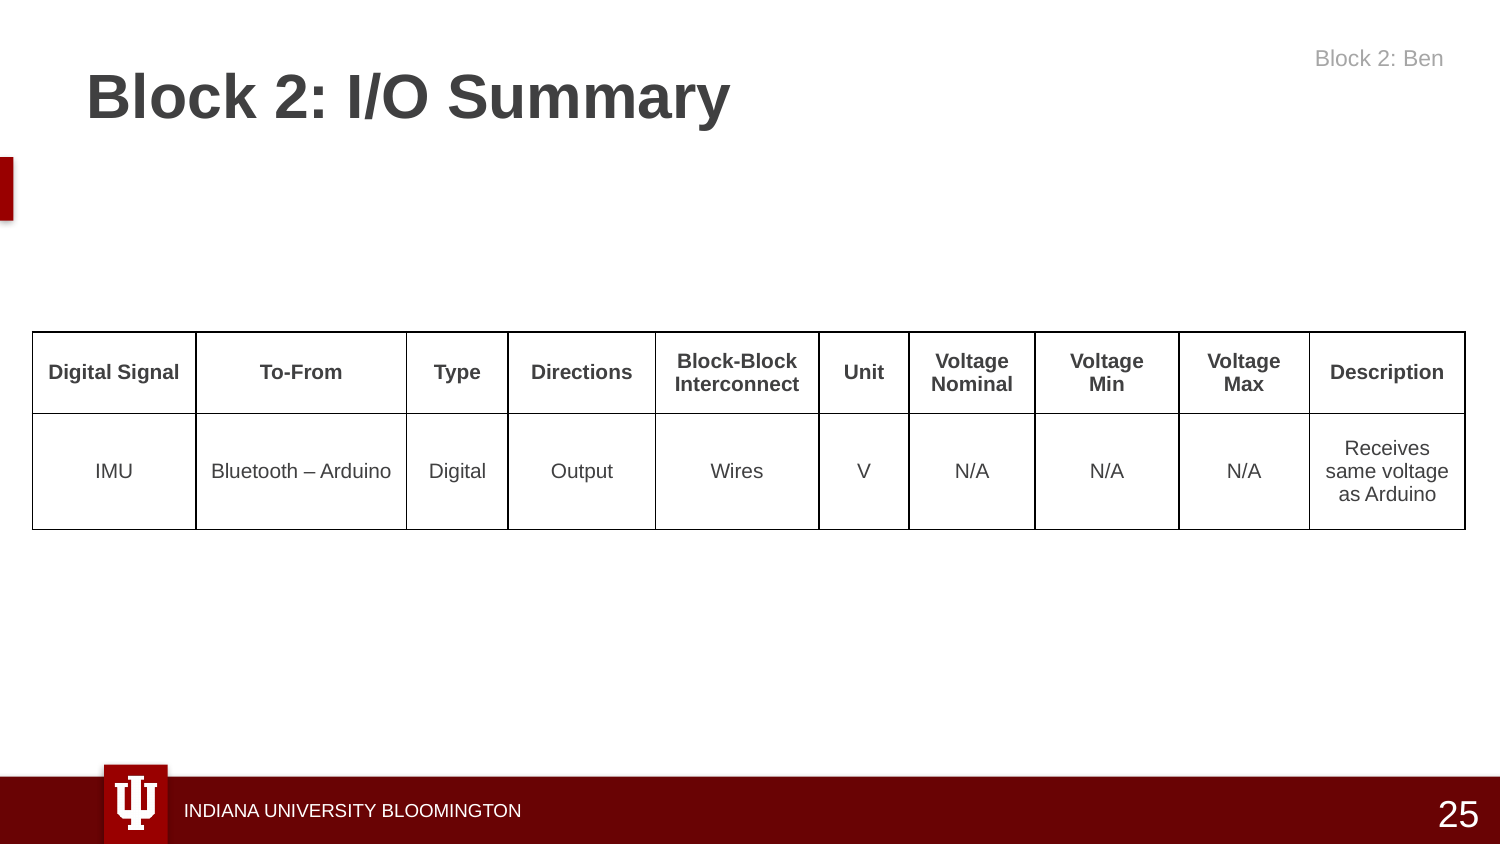

Block 2: I/O Summary
Block 2: Ben
| Digital Signal | To-From | Type | Directions | Block-Block Interconnect | Unit | Voltage Nominal | Voltage Min | Voltage Max | Description |
| --- | --- | --- | --- | --- | --- | --- | --- | --- | --- |
| IMU | Bluetooth – Arduino | Digital | Output | Wires | V | N/A | N/A | N/A | Receives same voltage as Arduino |
25